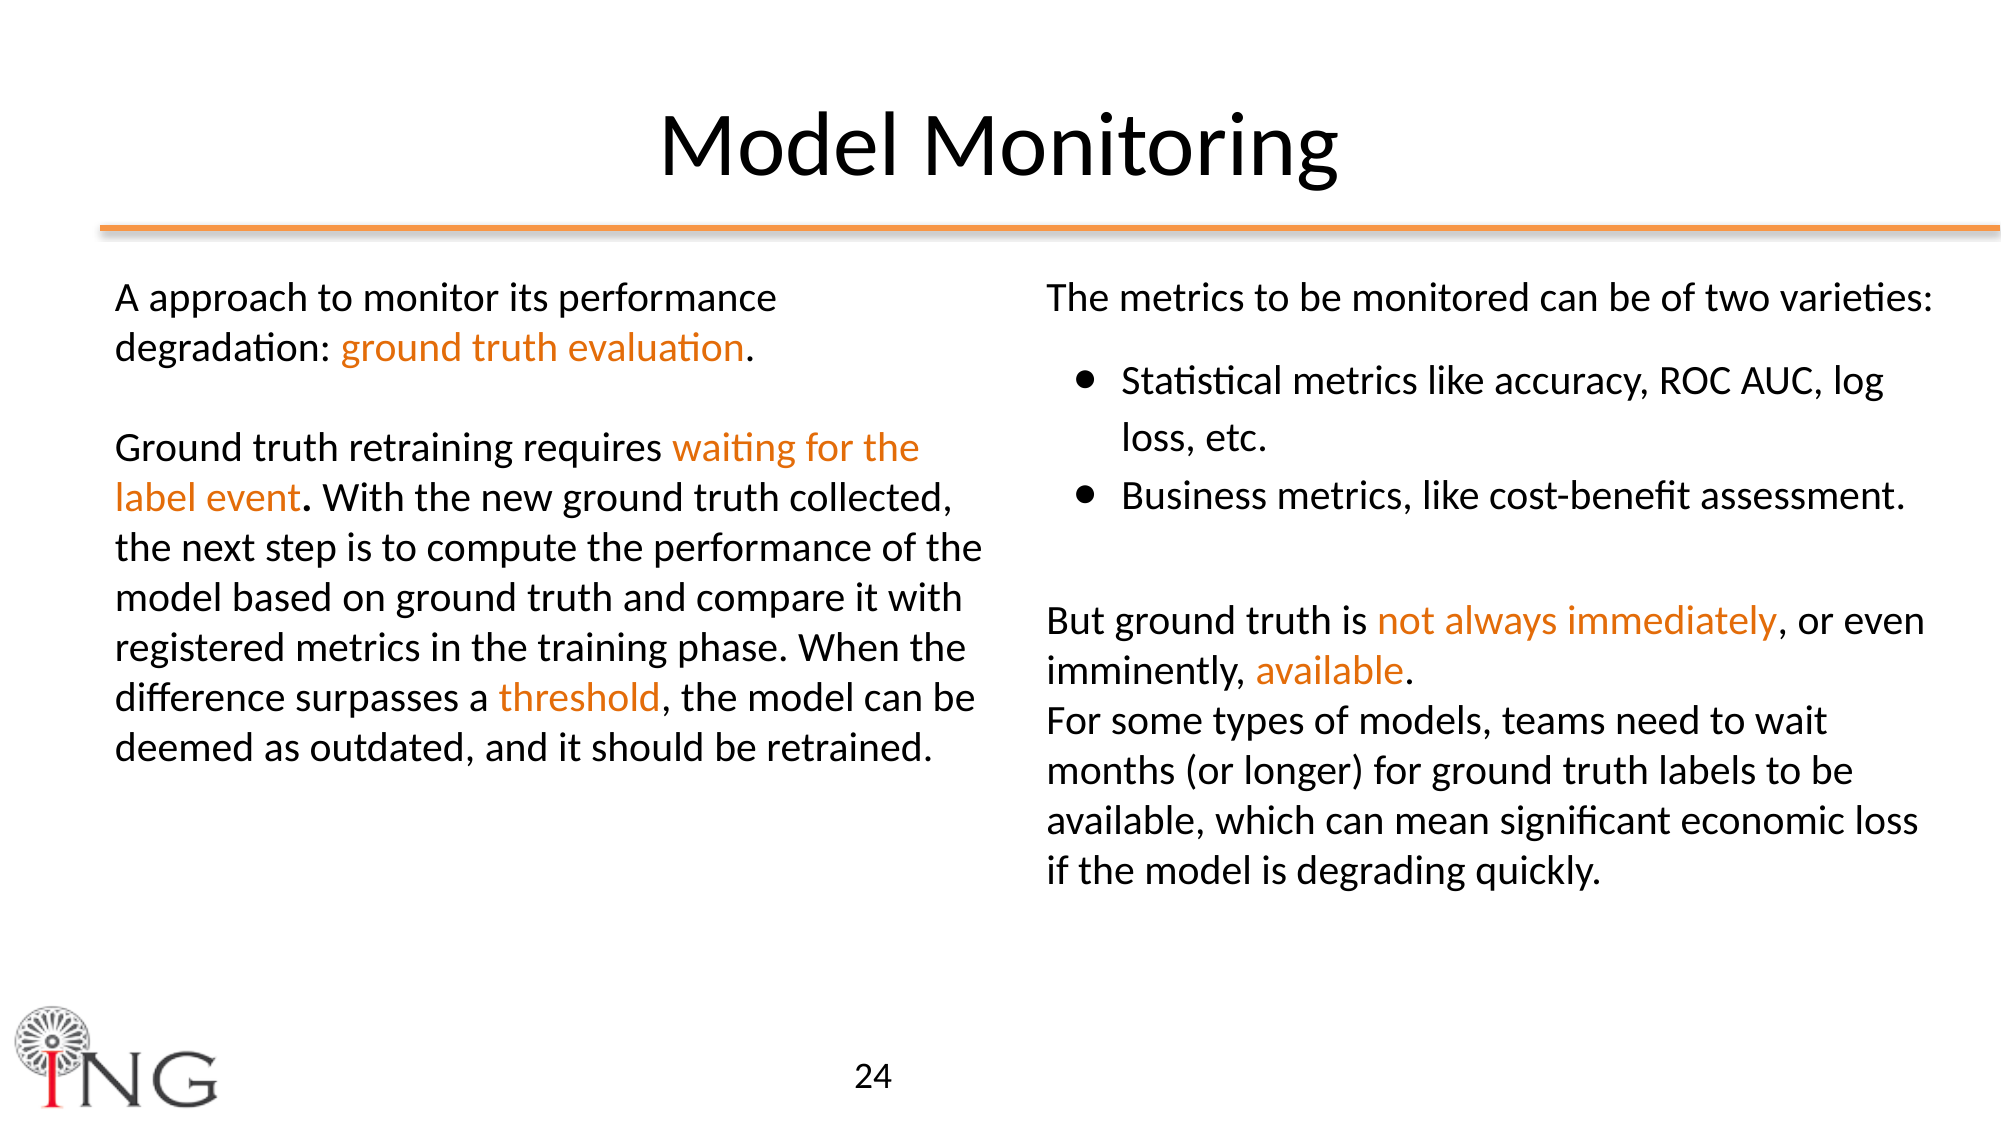

Model Monitoring
A approach to monitor its performance degradation: ground truth evaluation.

Ground truth retraining requires waiting for the label event. With the new ground truth collected, the next step is to compute the performance of the model based on ground truth and compare it with registered metrics in the training phase. When the difference surpasses a threshold, the model can be deemed as outdated, and it should be retrained.
The metrics to be monitored can be of two varieties:
Statistical metrics like accuracy, ROC AUC, log loss, etc.
Business metrics, like cost-benefit assessment.

But ground truth is not always immediately, or even imminently, available.
For some types of models, teams need to wait months (or longer) for ground truth labels to be available, which can mean significant economic loss if the model is degrading quickly.
24